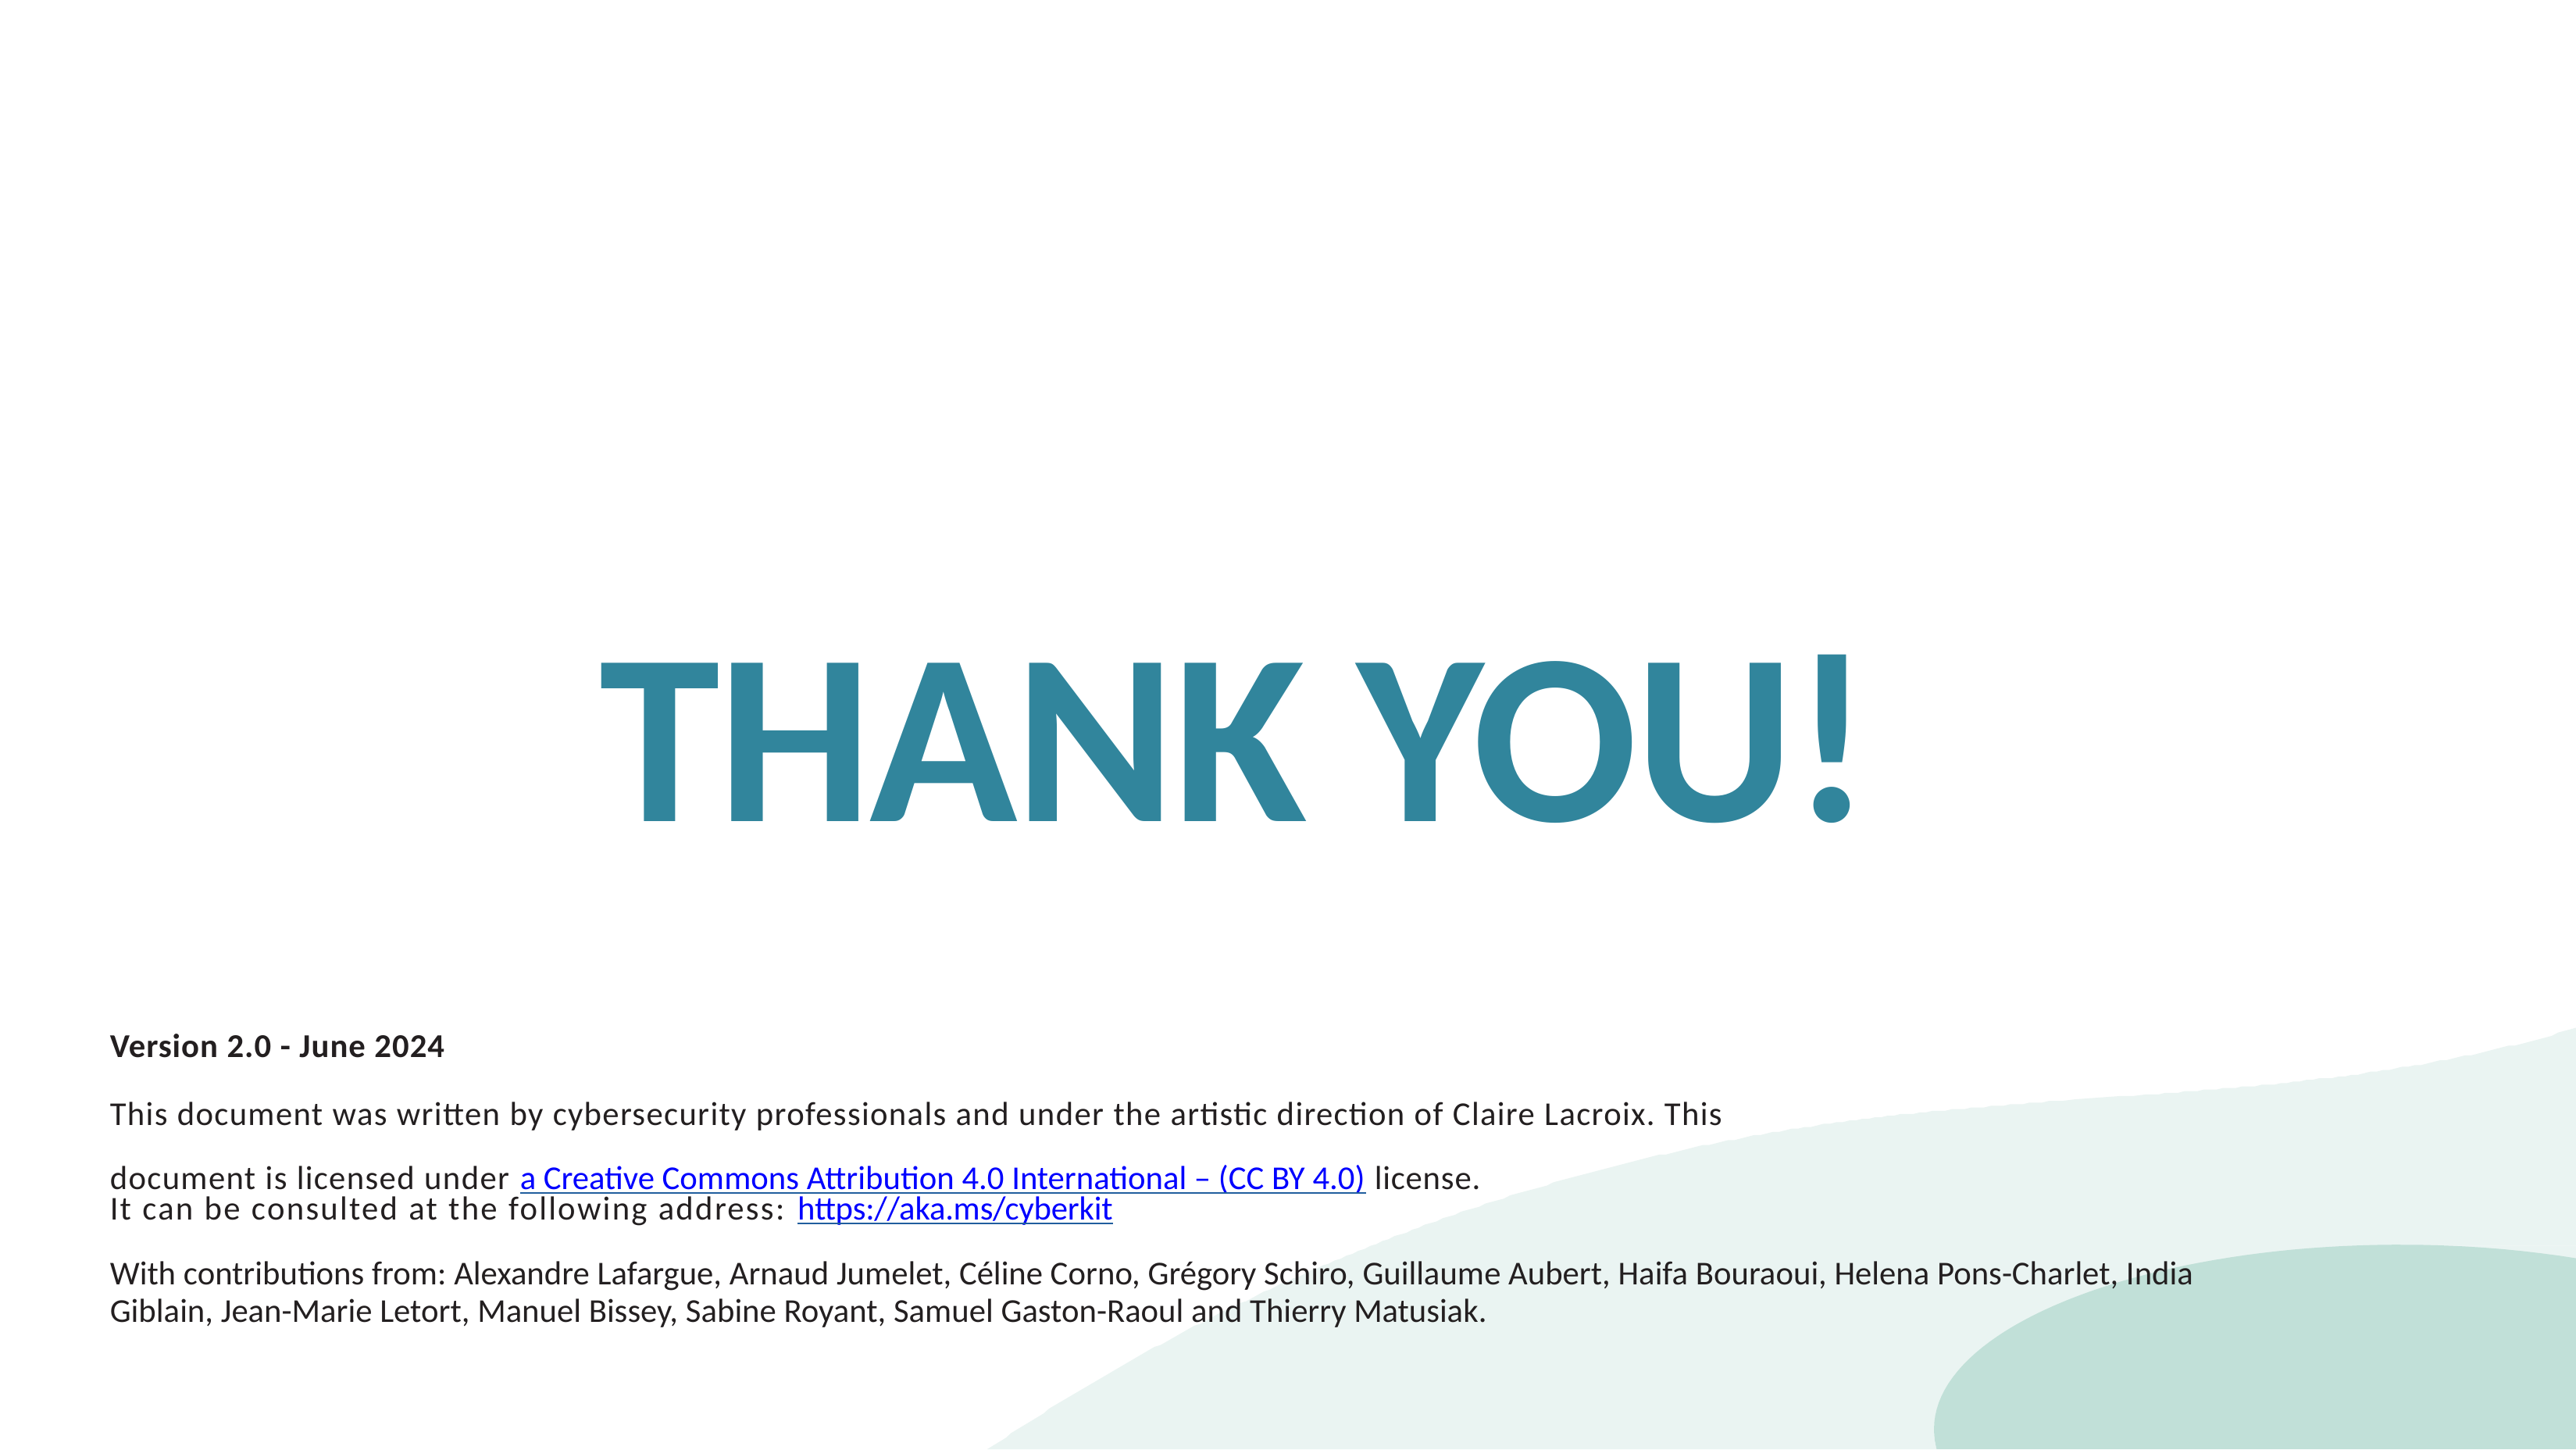

THANK YOU!
Version 2.0 - June 2024
This document was written by cybersecurity professionals and under the artistic direction of Claire Lacroix. This document is licensed under a Creative Commons Attribution 4.0 International – (CC BY 4.0) license.
It can be consulted at the following address: https://aka.ms/cyberkit
With contributions from: Alexandre Lafargue, Arnaud Jumelet, Céline Corno, Grégory Schiro, Guillaume Aubert, Haifa Bouraoui, Helena Pons-Charlet, India Giblain, Jean-Marie Letort, Manuel Bissey, Sabine Royant, Samuel Gaston-Raoul and Thierry Matusiak.